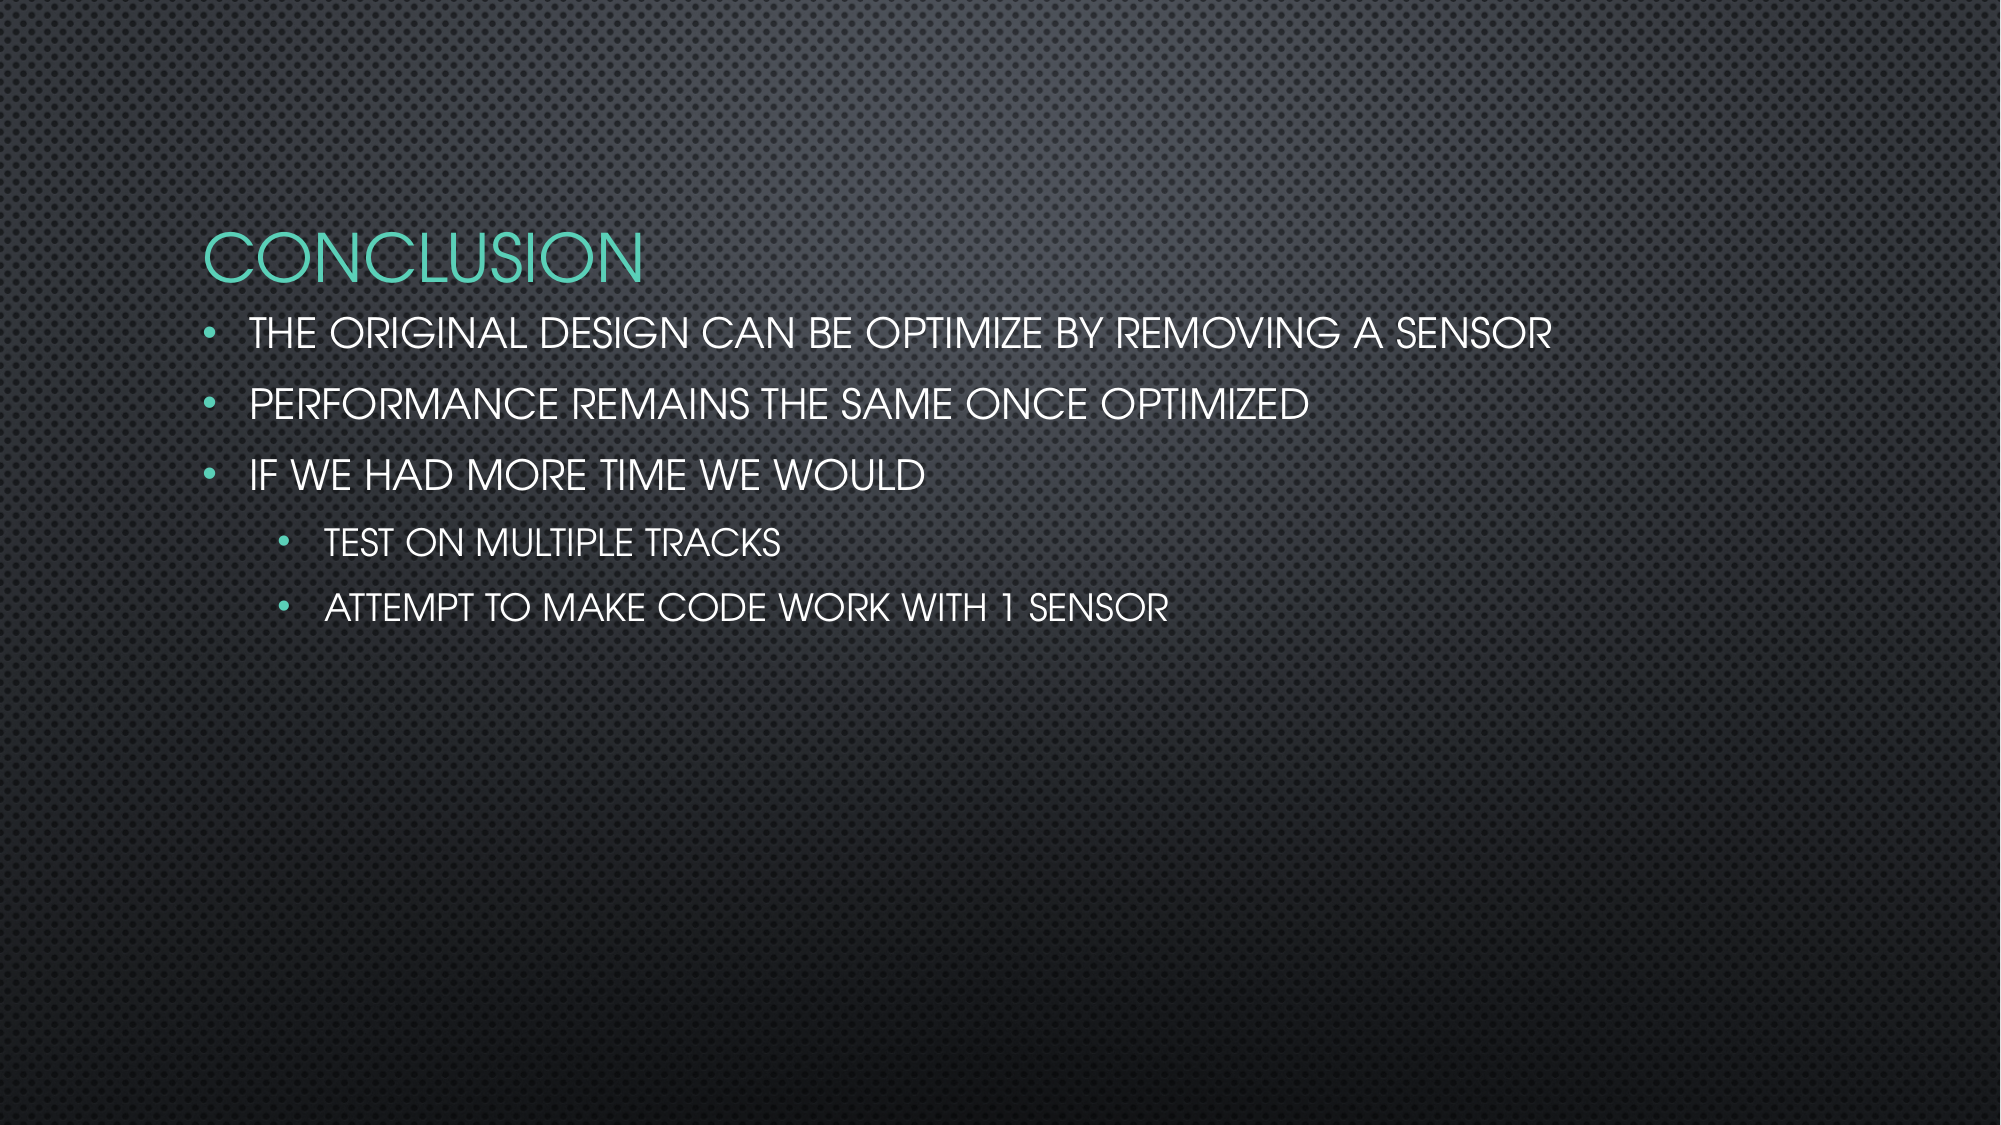

# Conclusion
The original design can be optimize by removing a sensor
Performance remains the same once optimized
If we had more time we would
Test on multiple tracks
Attempt to make code work with 1 sensor